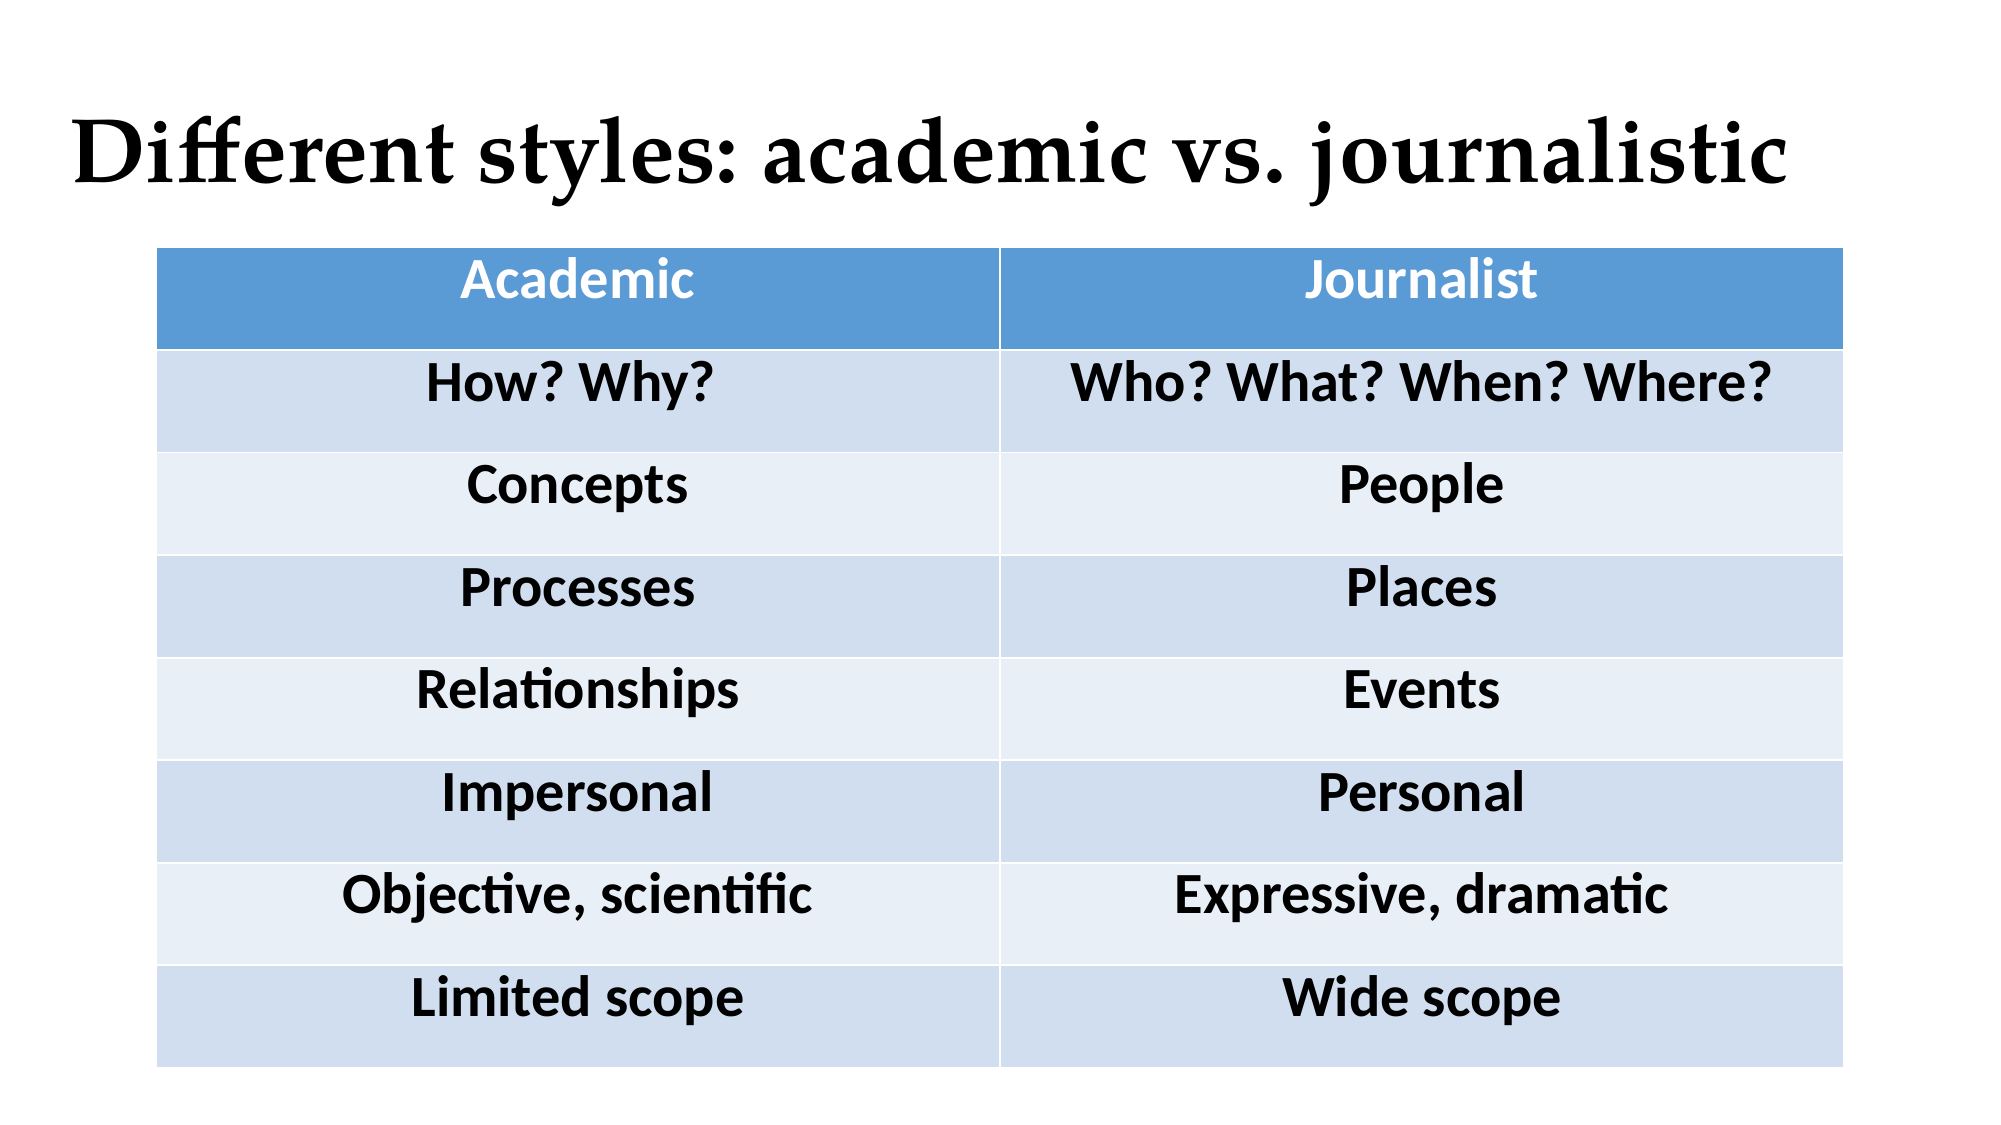

# Different styles: academic vs. journalistic
| Academic | Journalist |
| --- | --- |
| How? Why? | Who? What? When? Where? |
| Concepts | People |
| Processes | Places |
| Relationships | Events |
| Impersonal | Personal |
| Objective, scientific | Expressive, dramatic |
| Limited scope | Wide scope |